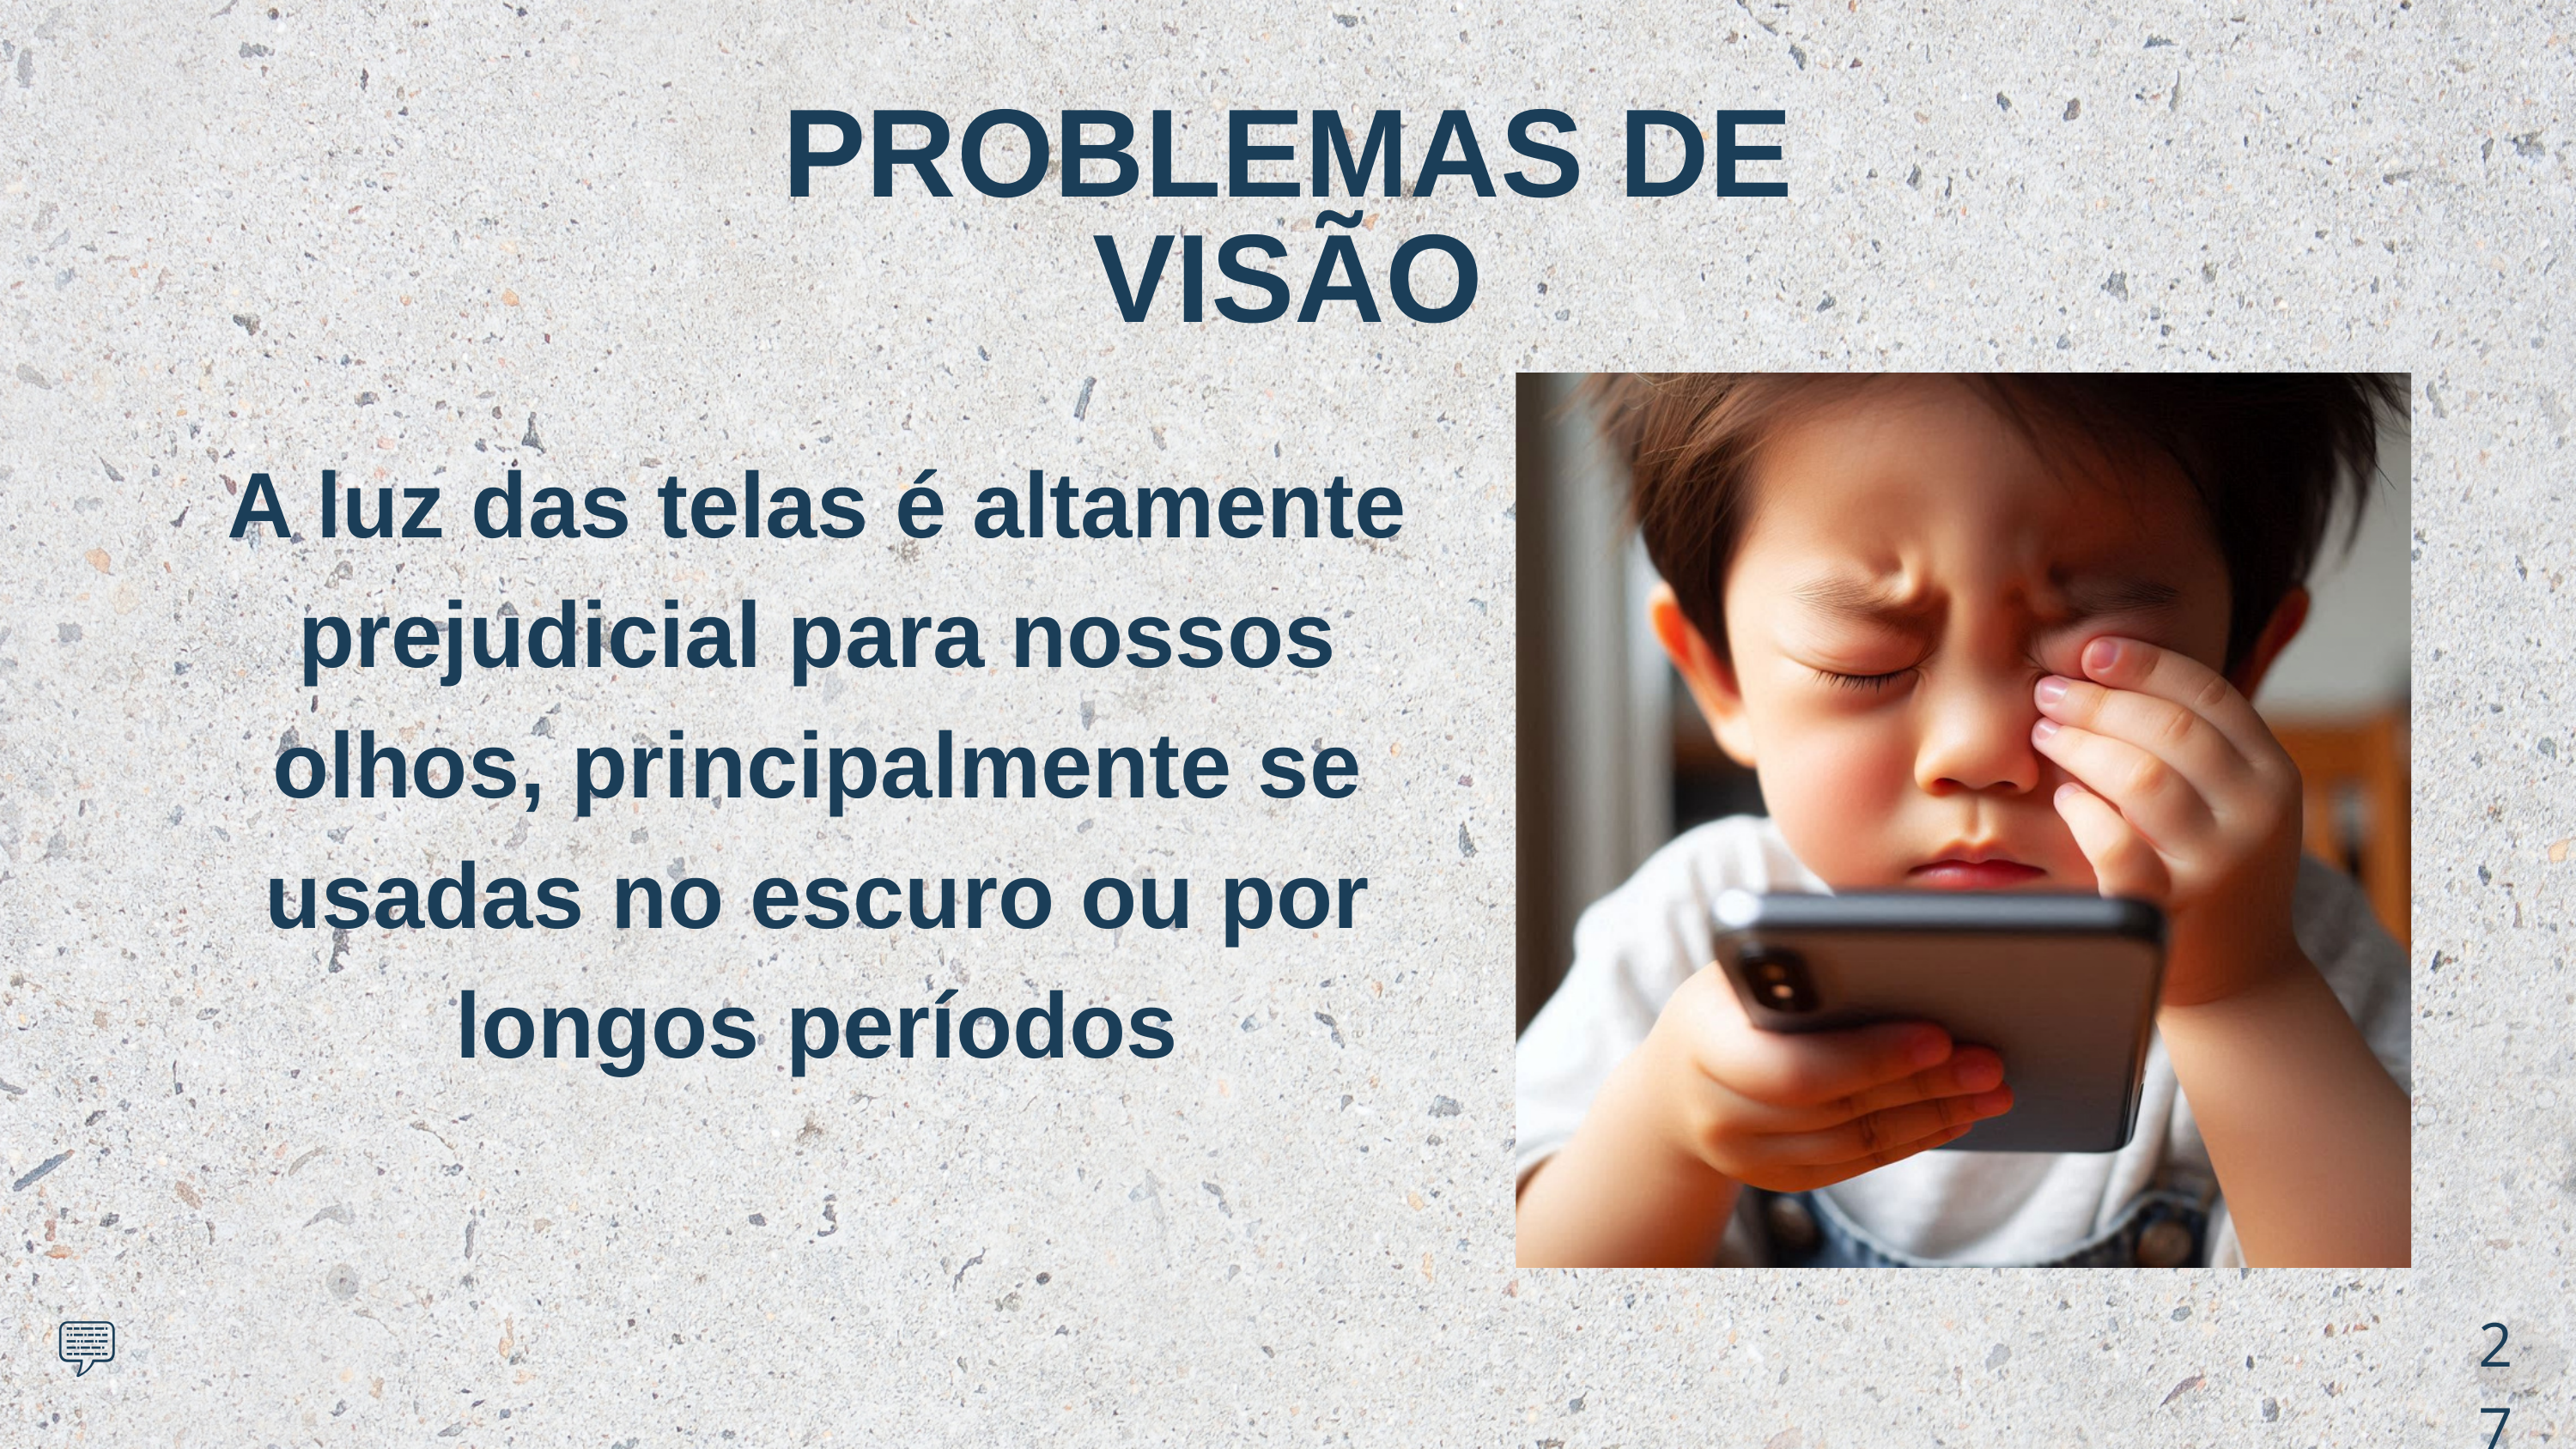

PROBLEMAS DE VISÃO

A luz das telas é altamente prejudicial para nossos olhos, principalmente se usadas no escuro ou por longos períodos
💬
27